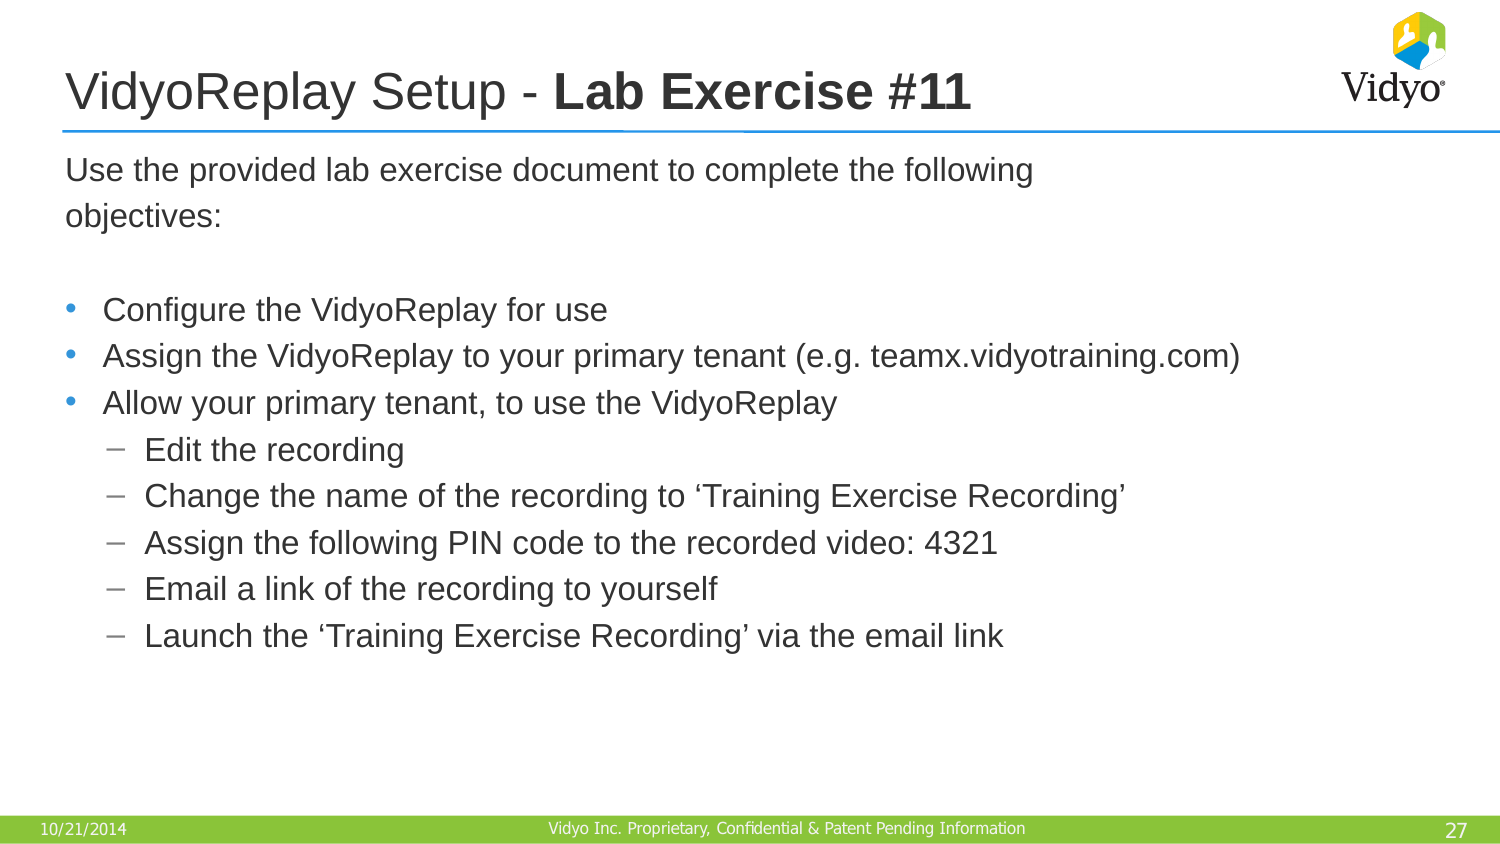

# VidyoReplay Setup - Lab Exercise #11
Use the provided lab exercise document to complete the following
objectives:

Configure the VidyoReplay for use
Assign the VidyoReplay to your primary tenant (e.g. teamx.vidyotraining.com)
Allow your primary tenant, to use the VidyoReplay
Edit the recording
Change the name of the recording to ‘Training Exercise Recording’
Assign the following PIN code to the recorded video: 4321
Email a link of the recording to yourself
Launch the ‘Training Exercise Recording’ via the email link